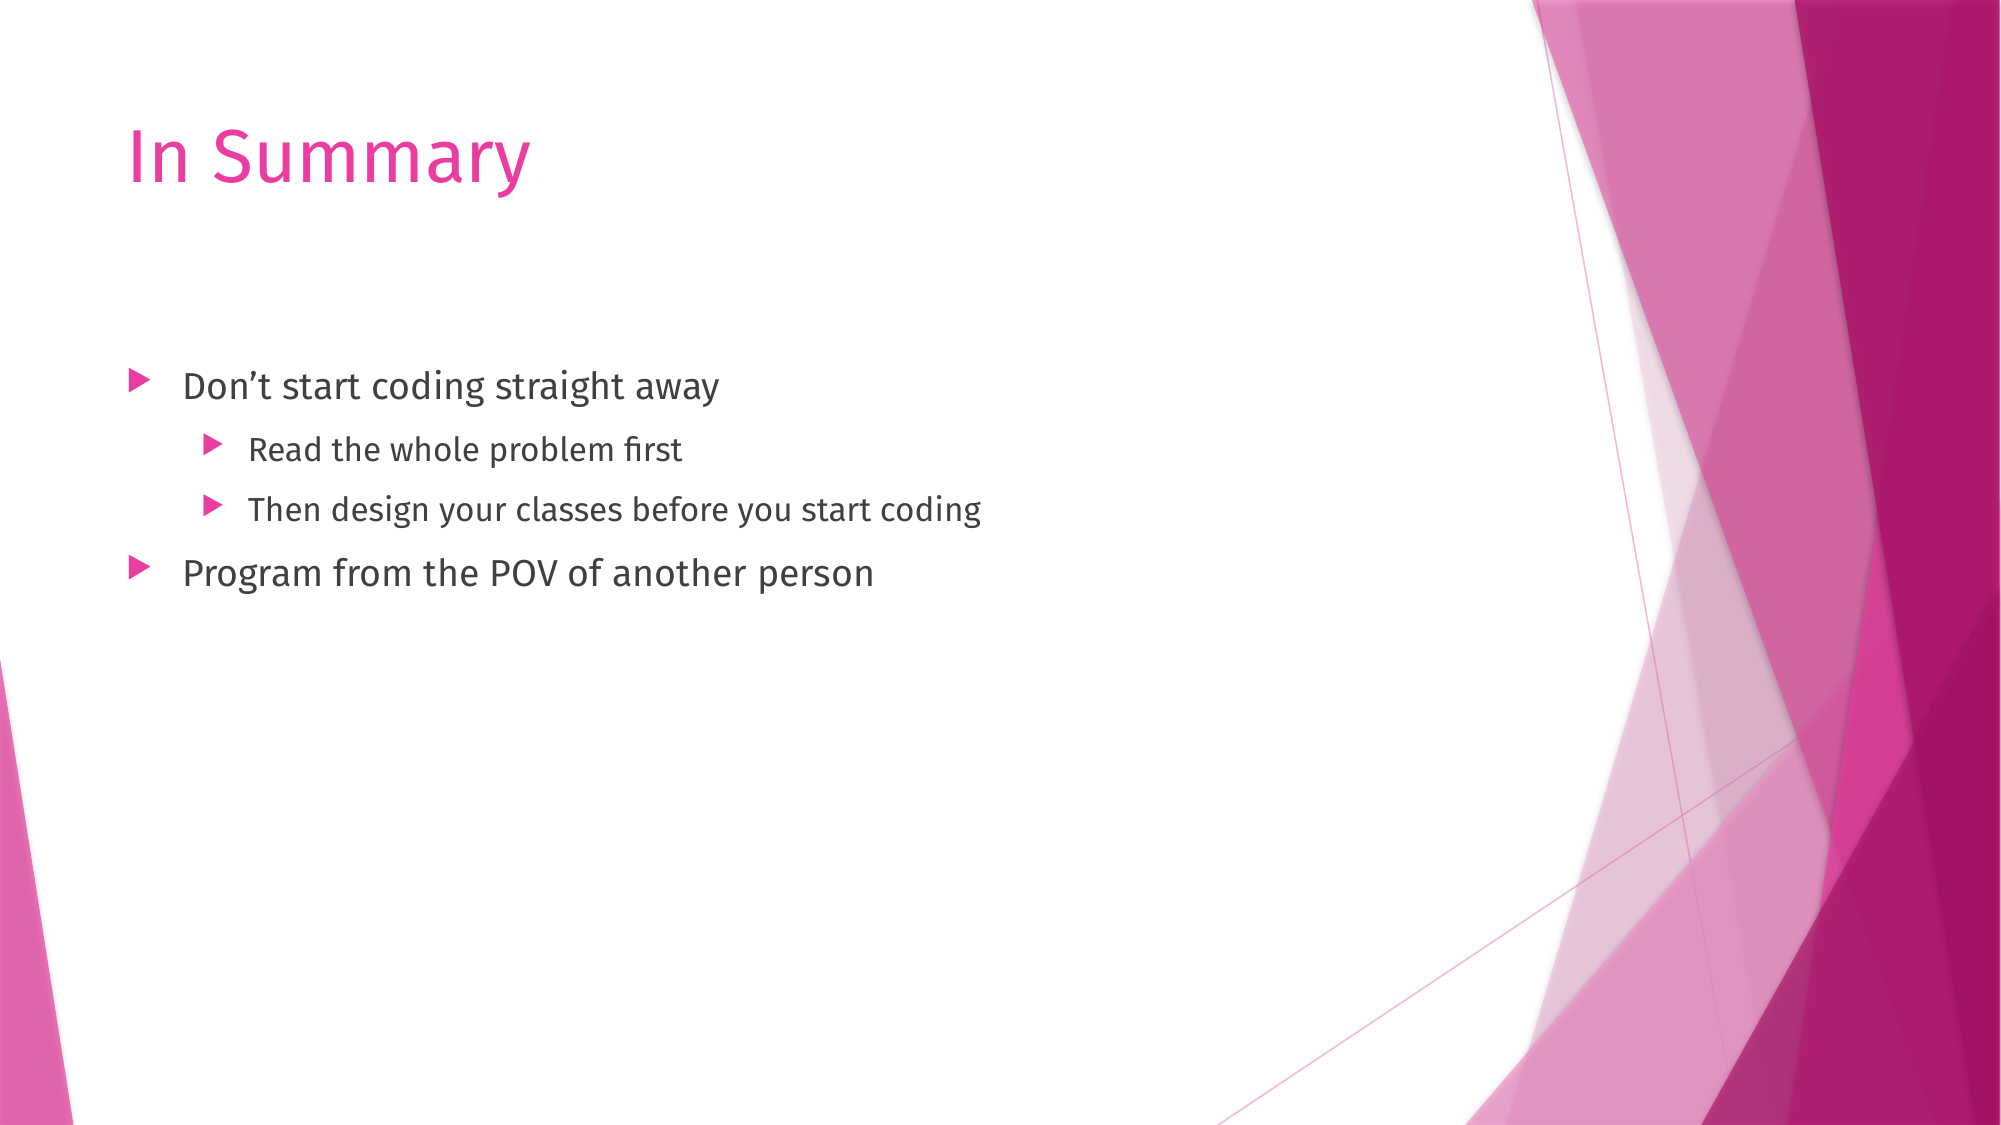

# In Summary
Don’t start coding straight away
Read the whole problem first
Then design your classes before you start coding
Program from the POV of another person